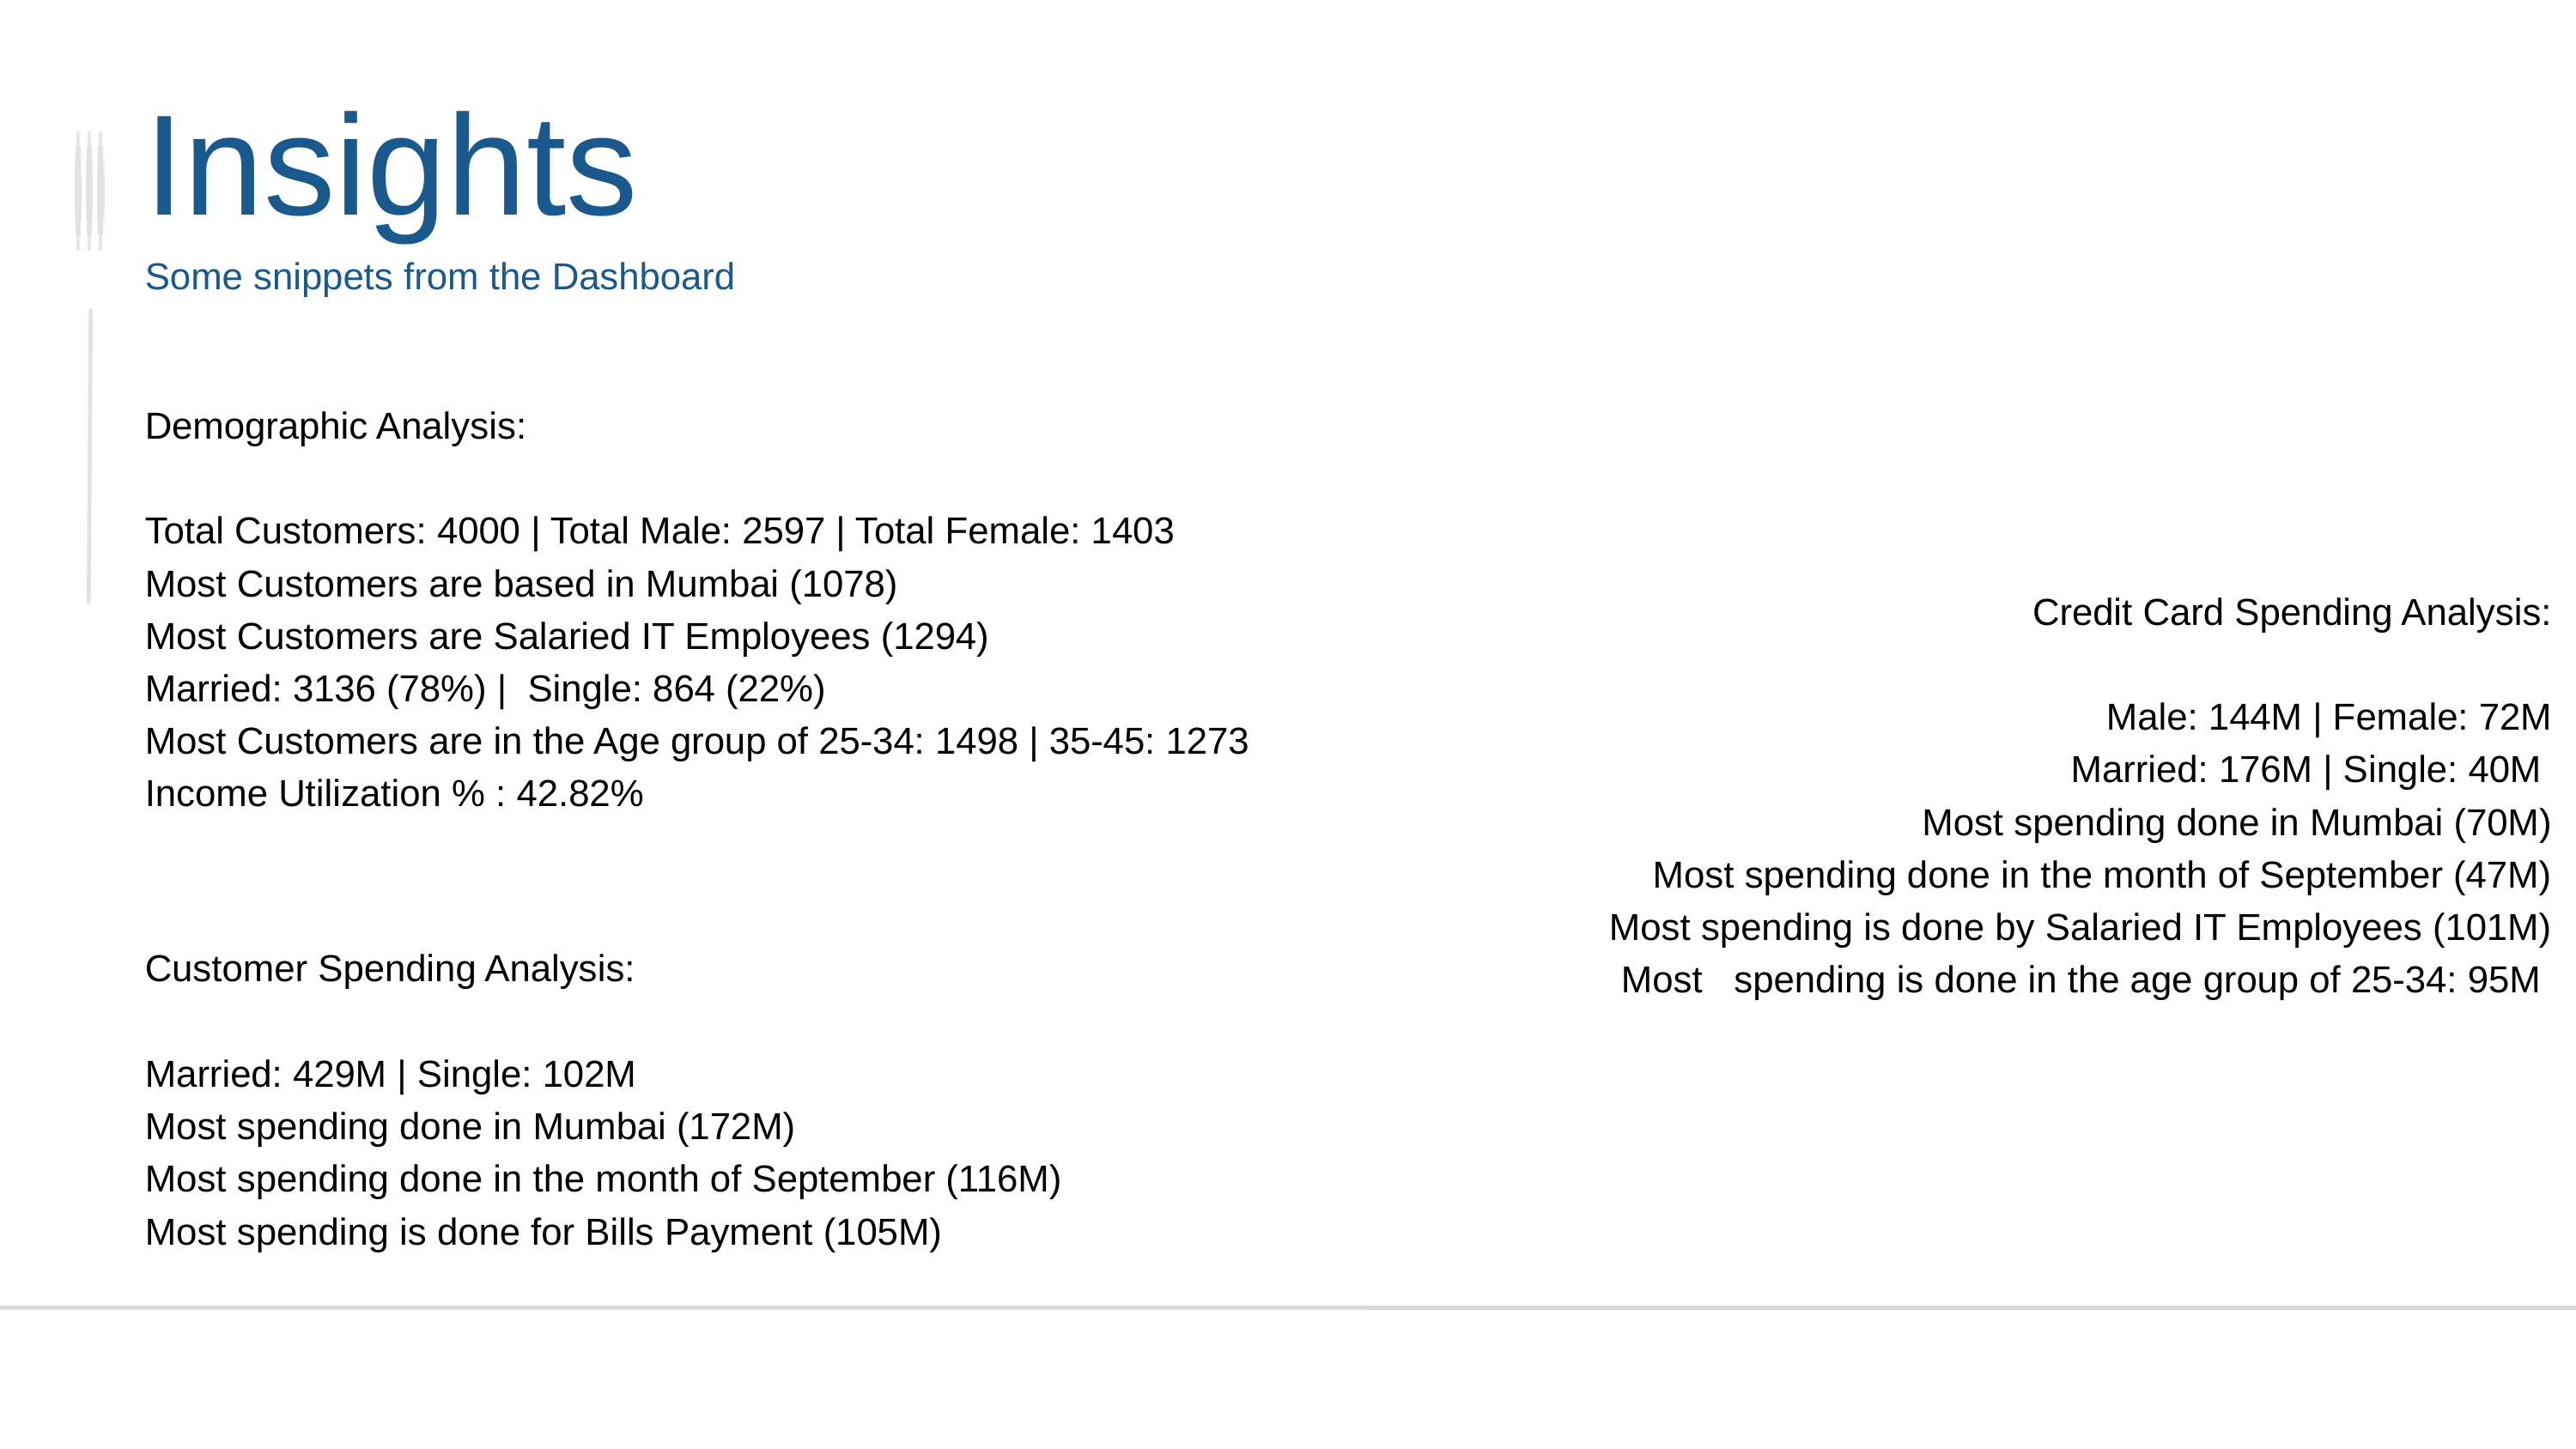

Insights

Some snippets from the Dashboard
Demographic Analysis:

Total Customers: 4000 | Total Male: 2597 | Total Female: 1403
Most Customers are based in Mumbai (1078)
Most Customers are Salaried IT Employees (1294)
Married: 3136 (78%) |  Single: 864 (22%)
Most Customers are in the Age group of 25-34: 1498 | 35-45: 1273
Income Utilization % : 42.82%

Credit Card Spending Analysis:

Male: 144M | Female: 72M
Married: 176M | Single: 40M
Most spending done in Mumbai (70M)
Most spending done in the month of September (47M)
Most spending is done by Salaried IT Employees (101M)
Most   spending is done in the age group of 25-34: 95M
Customer Spending Analysis:

Married: 429M | Single: 102M
Most spending done in Mumbai (172M)
Most spending done in the month of September (116M)
Most spending is done for Bills Payment (105M)